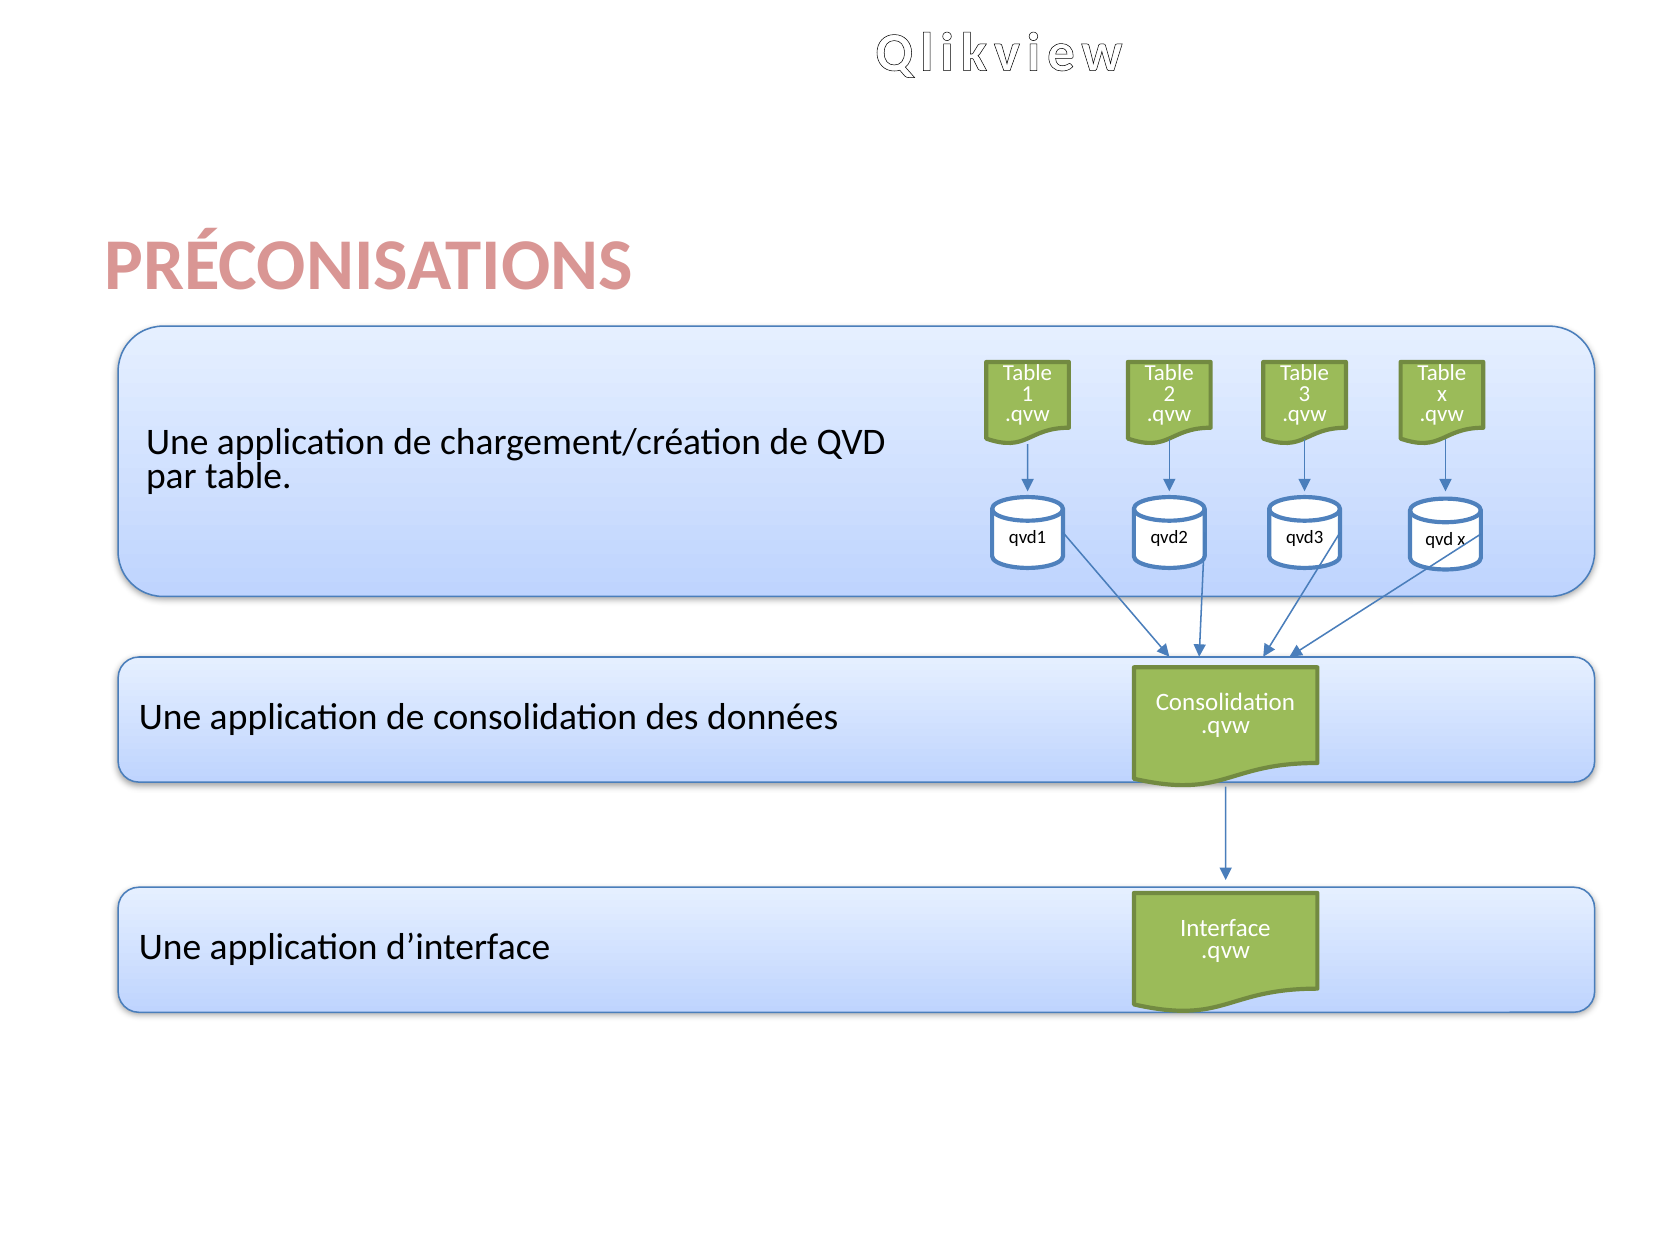

# Qlikview
préconisations
Une application de chargement/création de QVD
par table.
Table 1
.qvw
Table 2
.qvw
Table 3
.qvw
Table x
.qvw
qvd1
qvd2
qvd3
qvd x
Une application de consolidation des données
Consolidation
.qvw
Une application d’interface
Interface
.qvw